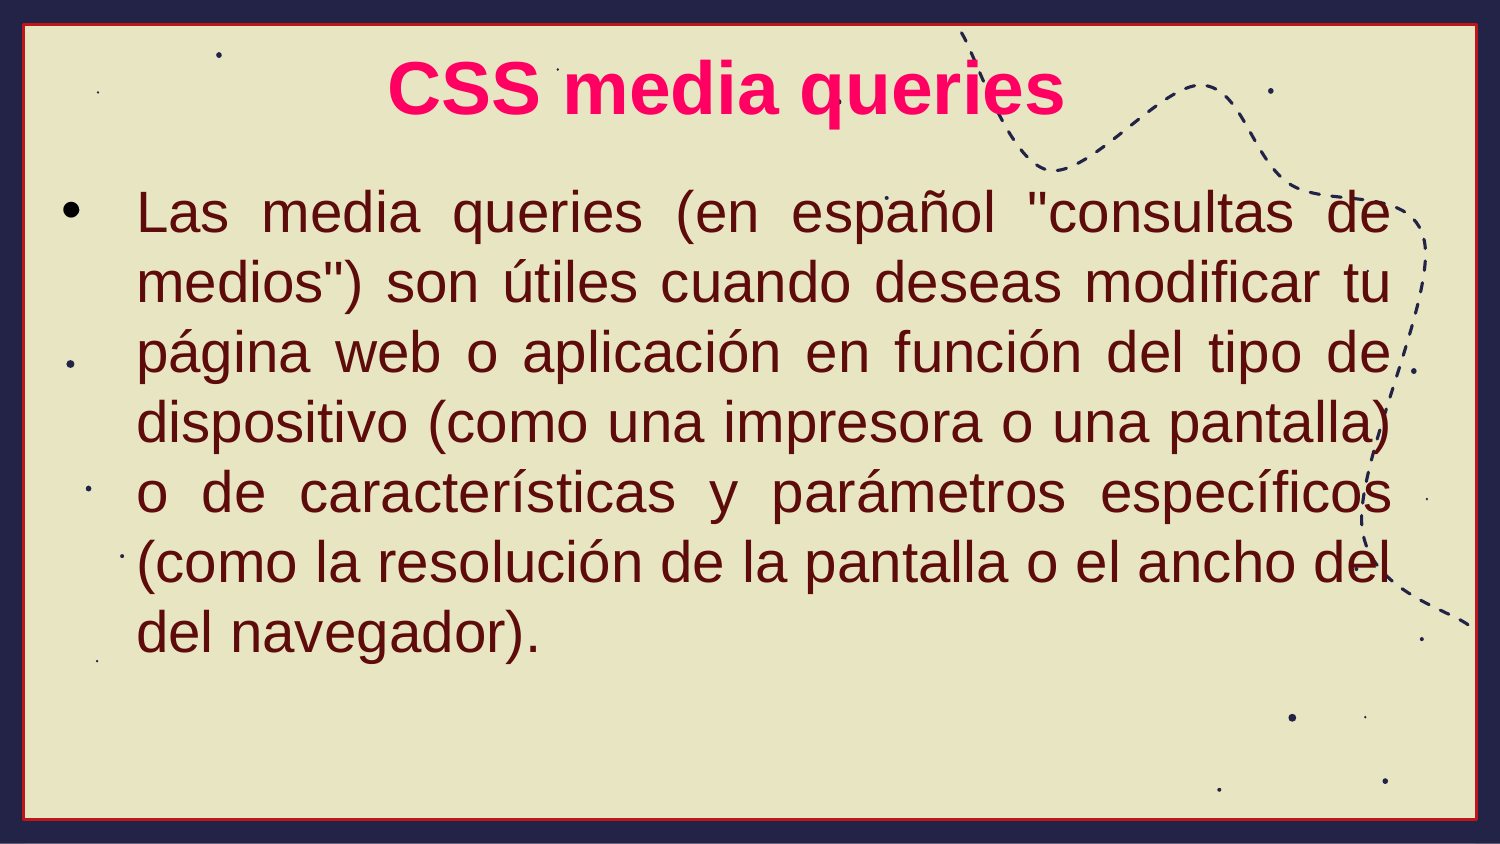

CSS media queries
Las media queries (en español "consultas de medios") son útiles cuando deseas modificar tu página web o aplicación en función del tipo de dispositivo (como una impresora o una pantalla) o de características y parámetros específicos (como la resolución de la pantalla o el ancho del del navegador).